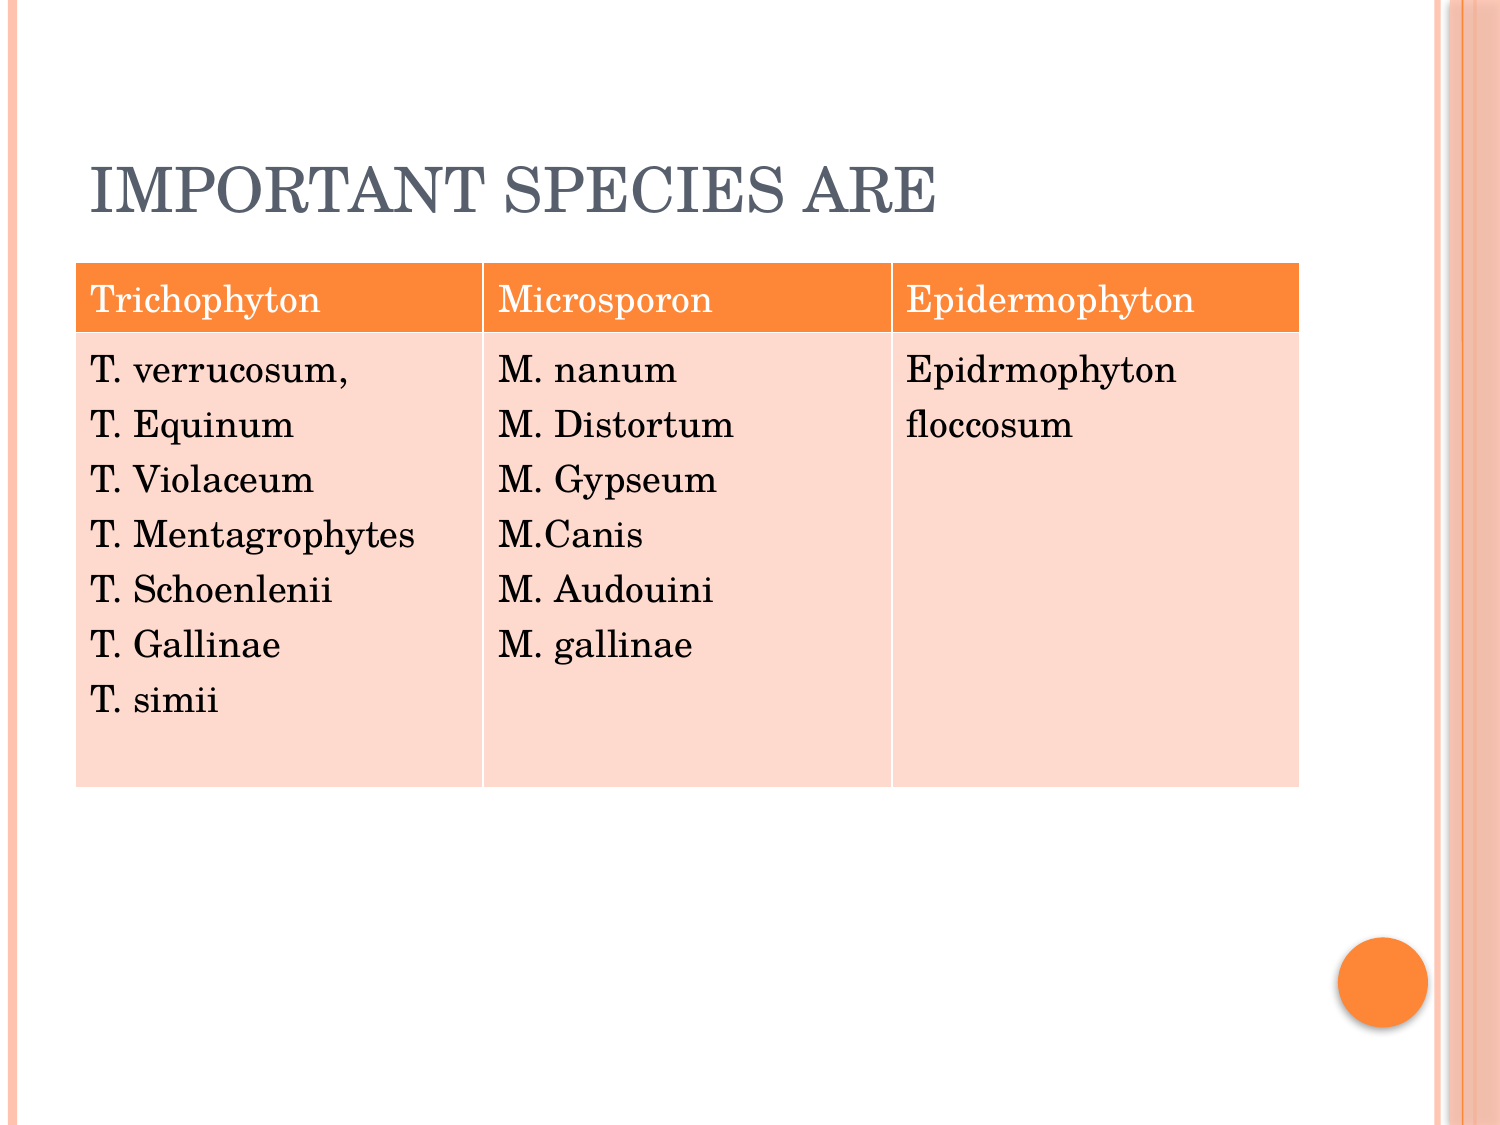

# Important species are
| Trichophyton | Microsporon | Epidermophyton |
| --- | --- | --- |
| T. verrucosum, T. Equinum T. Violaceum T. Mentagrophytes T. Schoenlenii T. Gallinae T. simii | M. nanum M. Distortum M. Gypseum M.Canis M. Audouini M. gallinae | Epidrmophyton floccosum |